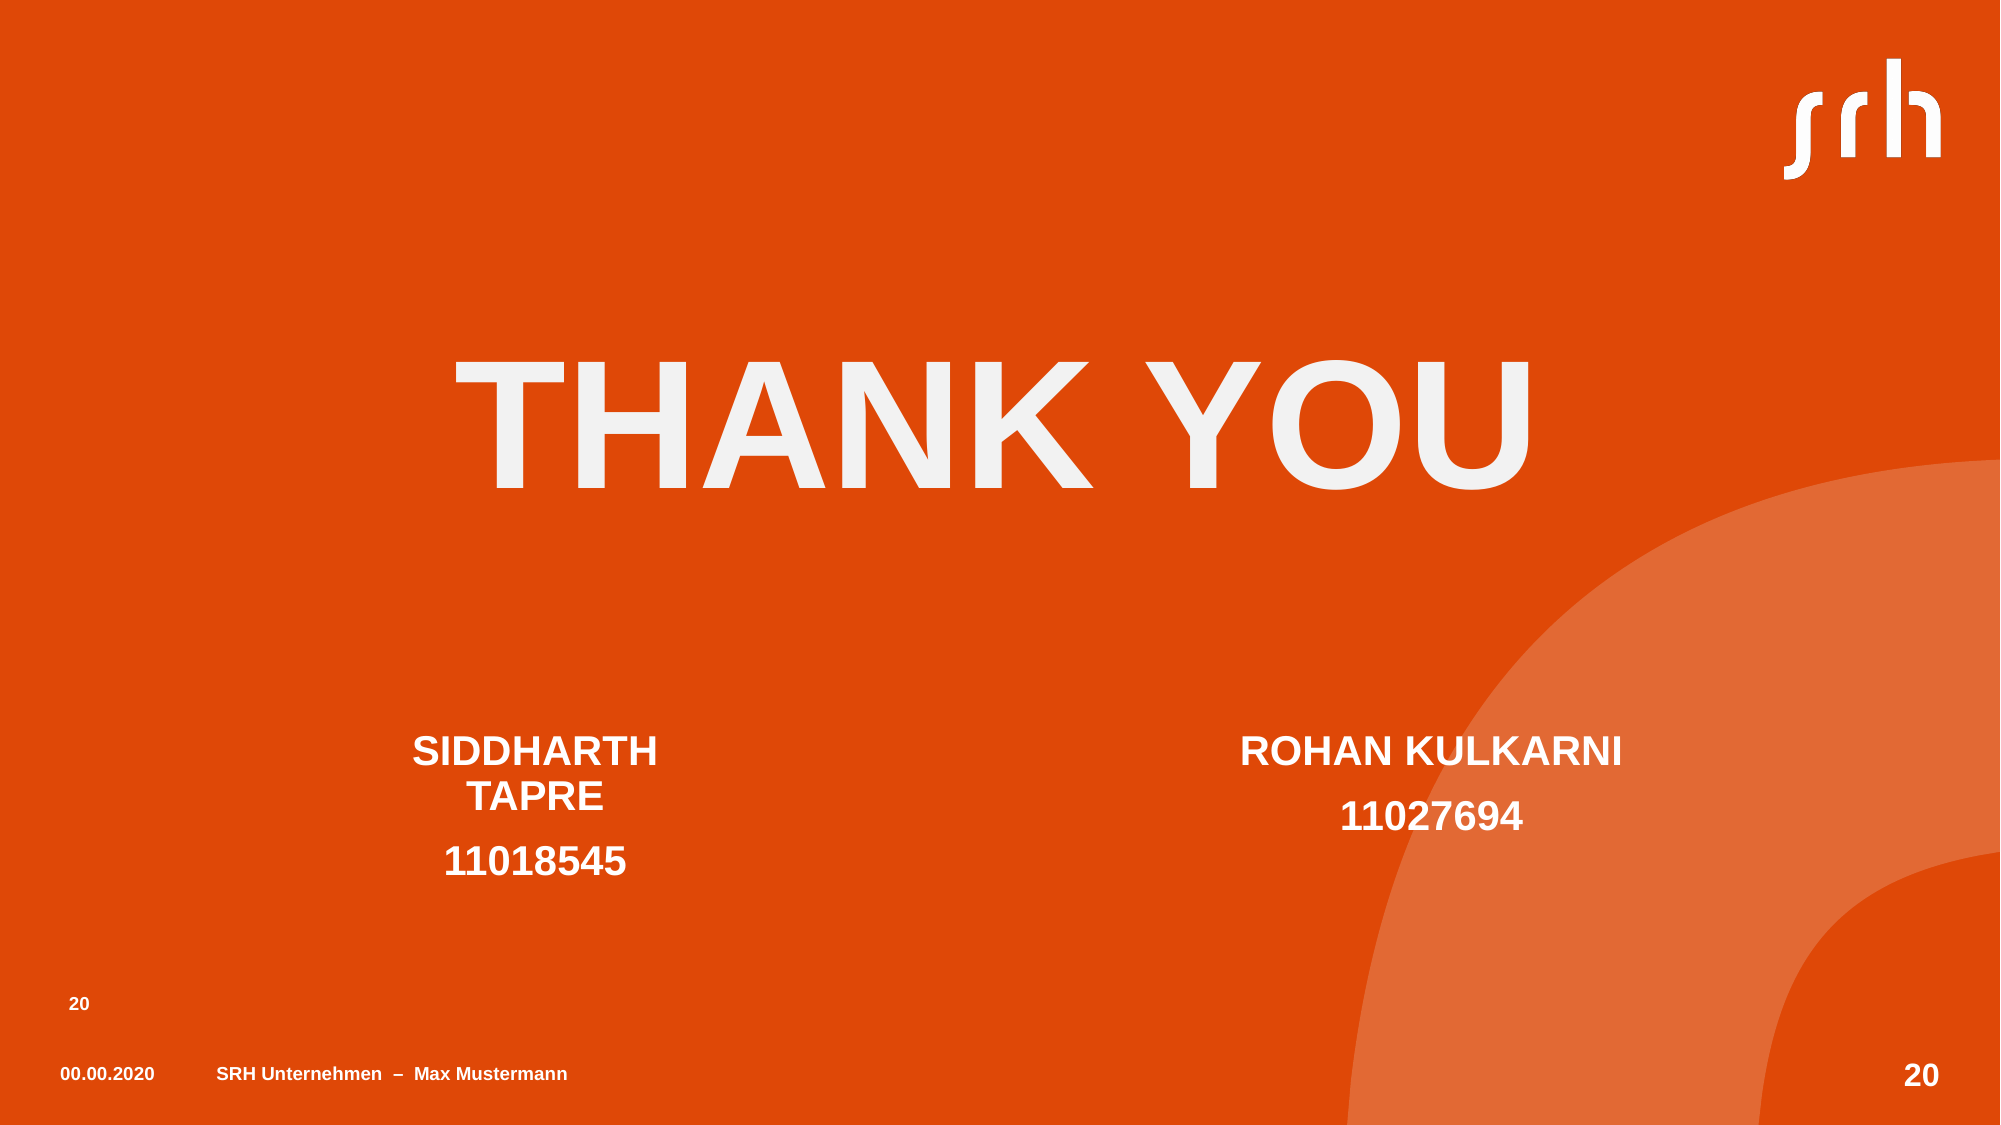

# THANK YOU
SIDDHARTH TAPRE
11018545
ROHAN KULKARNI
11027694

20
00.00.2020
SRH Unternehmen  –  Max Mustermann
20